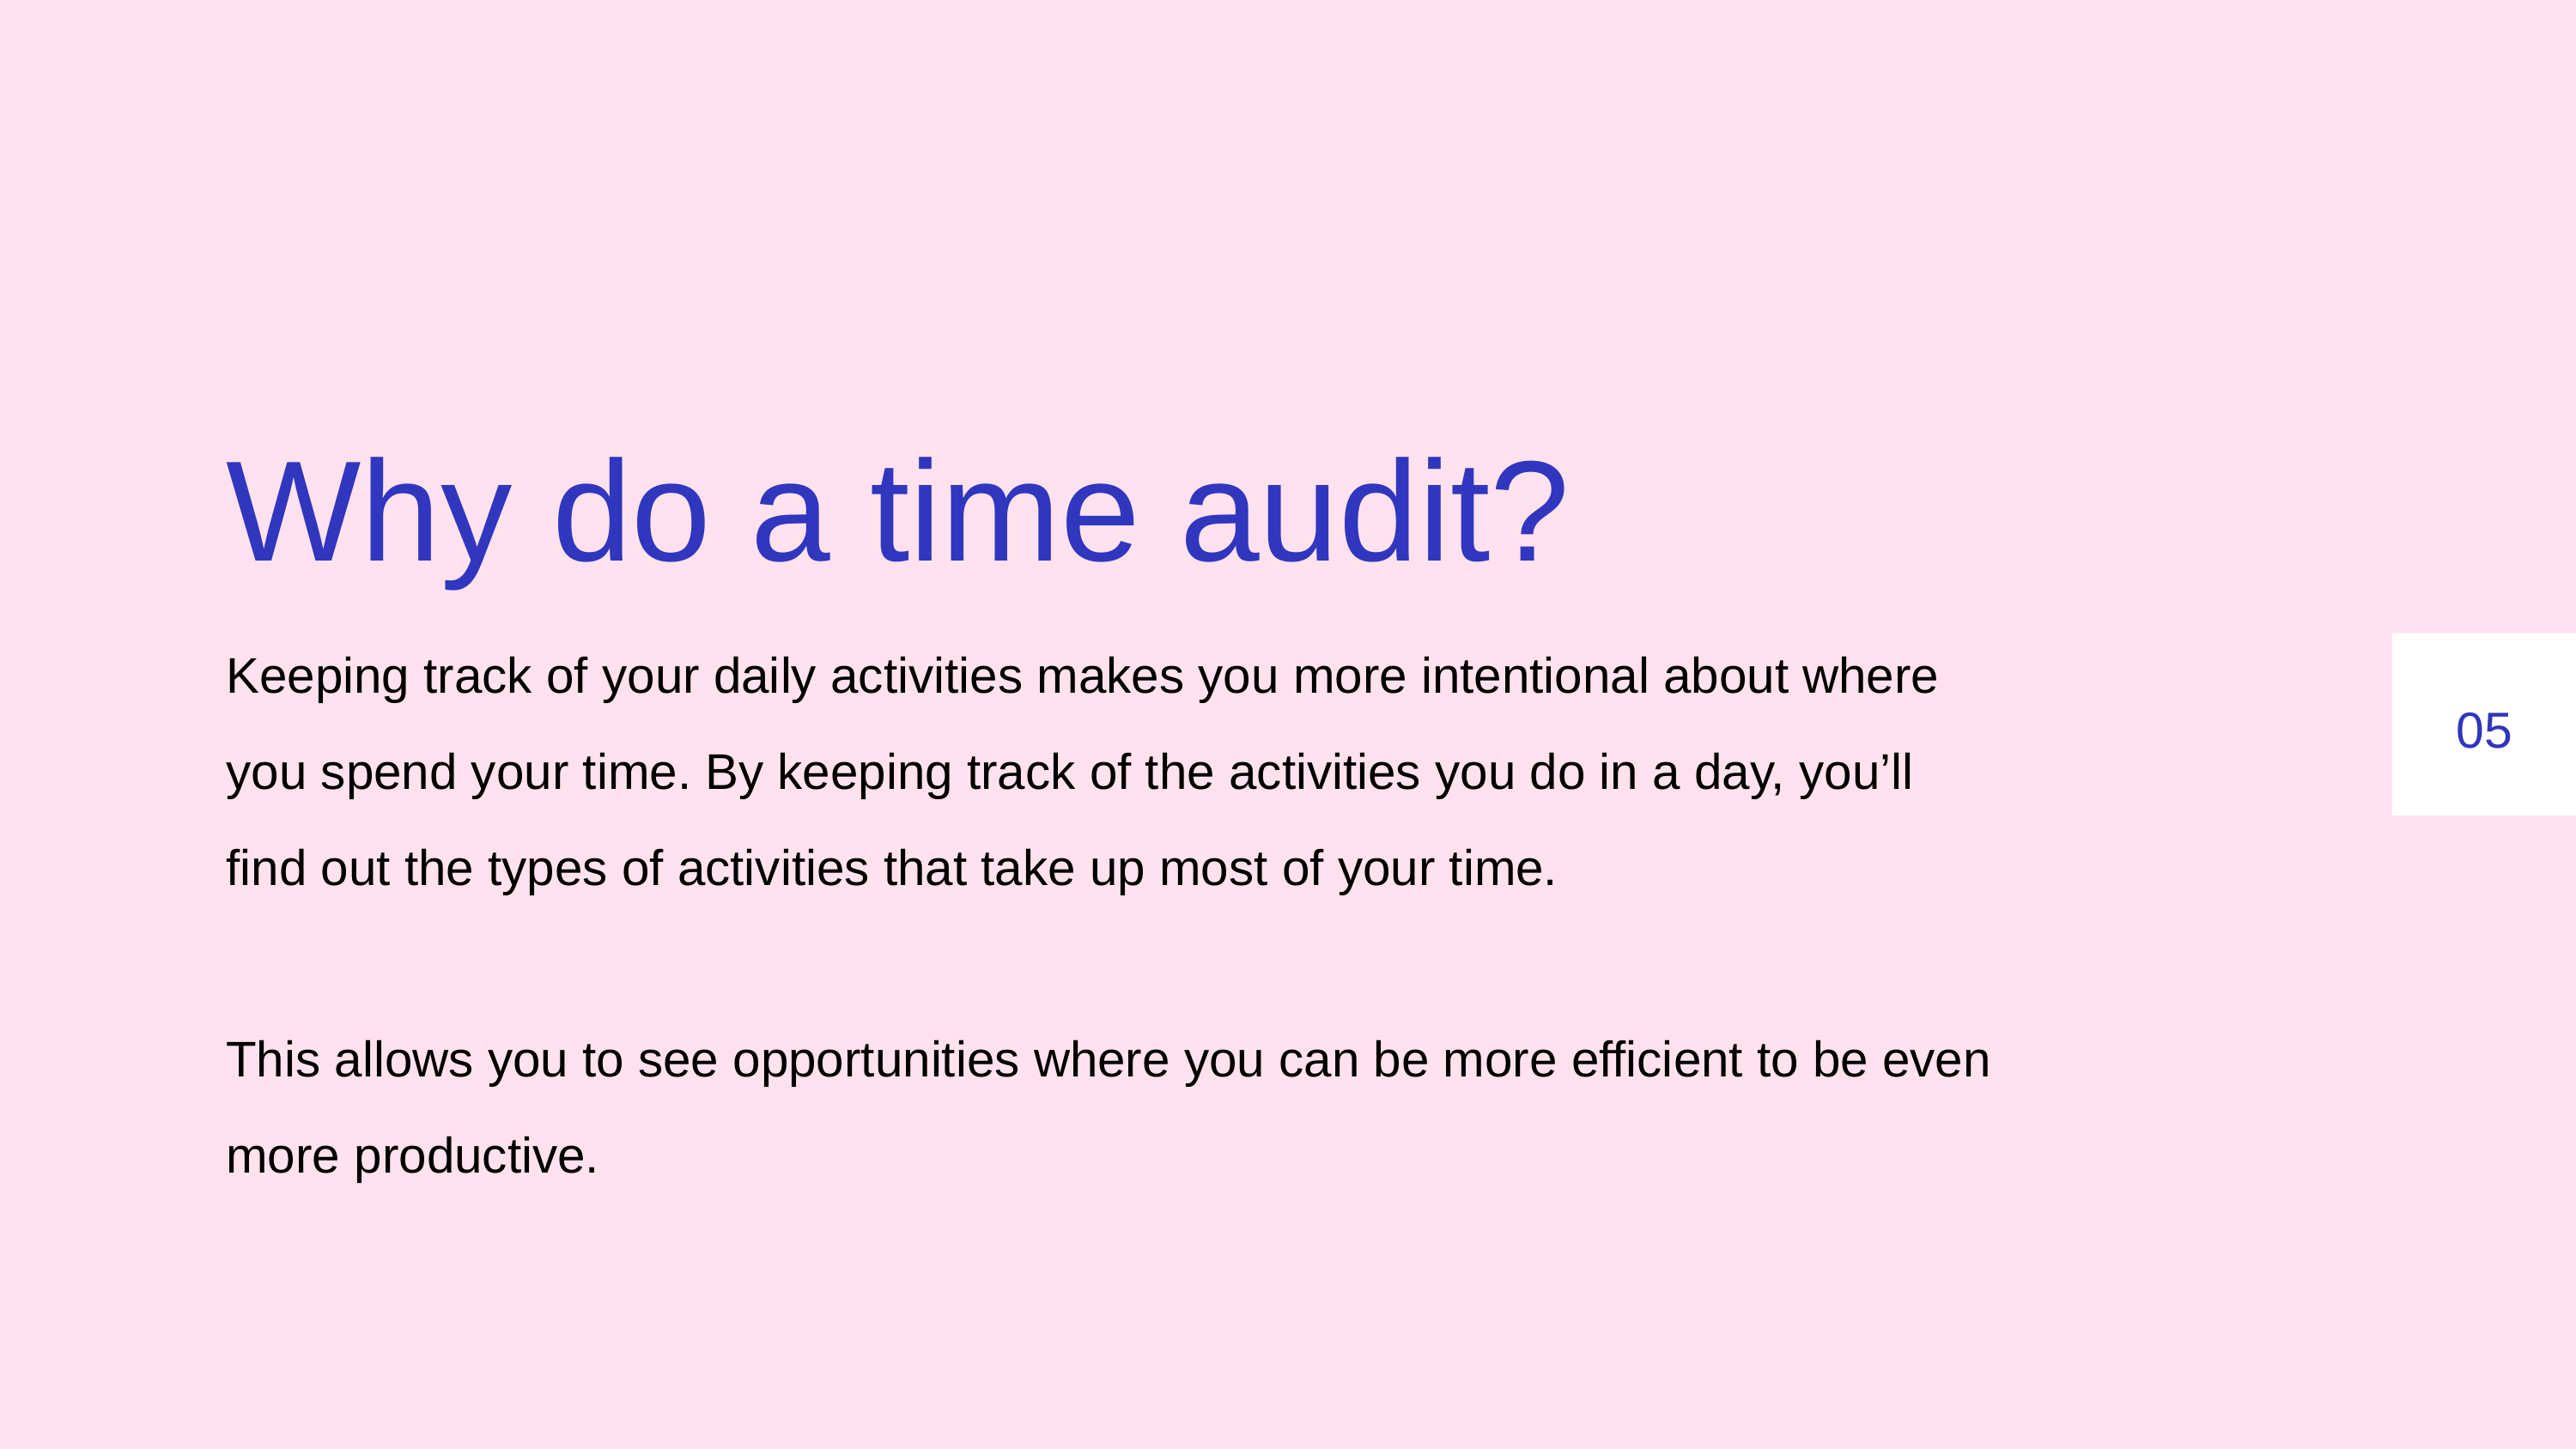

Why do a time audit?
Keeping track of your daily activities makes you more intentional about where you spend your time. By keeping track of the activities you do in a day, you’ll find out the types of activities that take up most of your time.

This allows you to see opportunities where you can be more efficient to be even more productive.

05